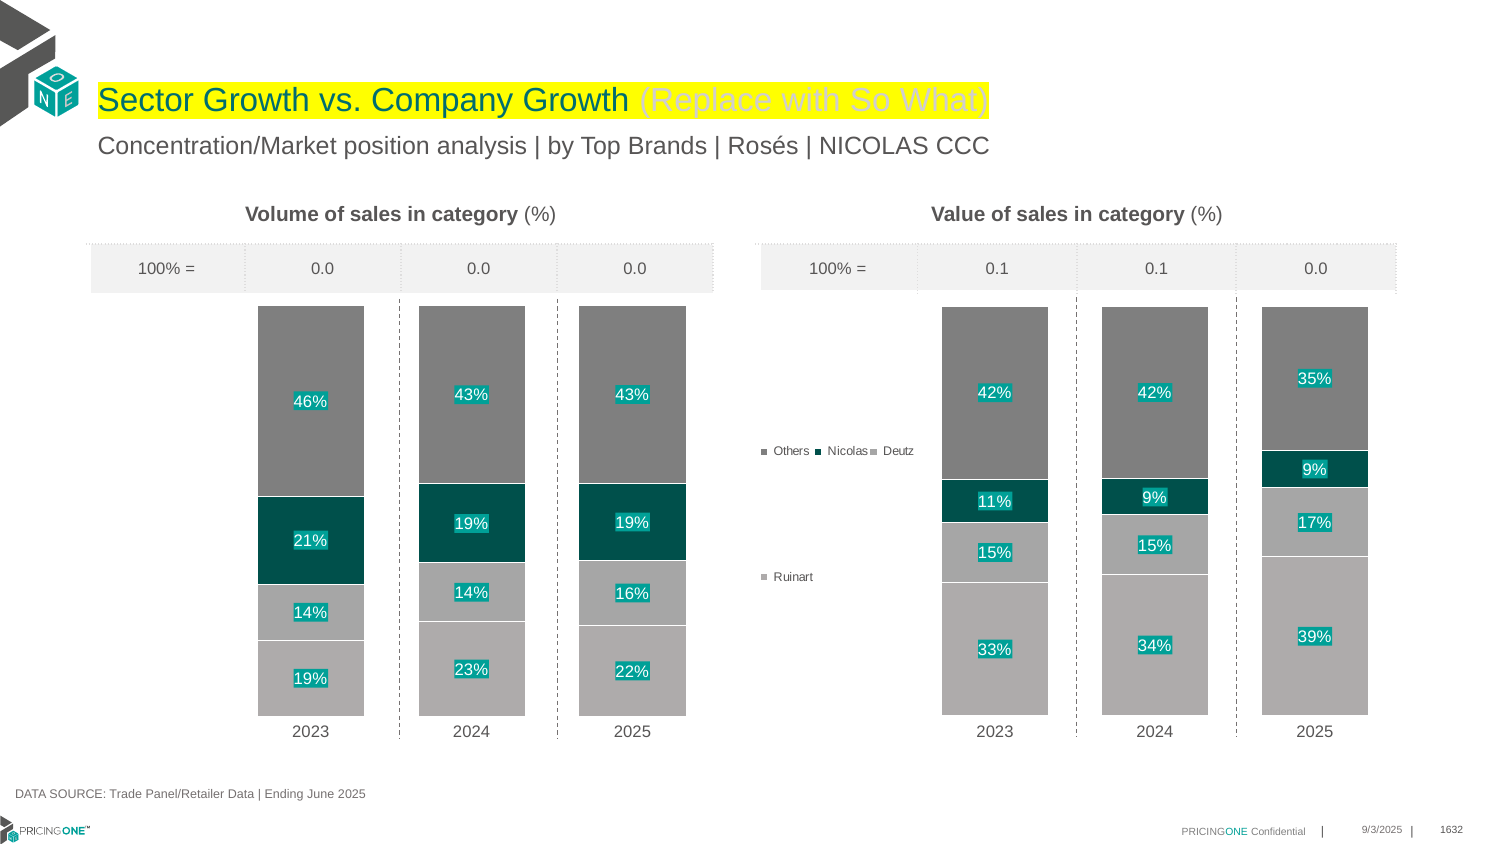

# Sector Growth vs. Company Growth (Replace with So What)
Concentration/Market position analysis | by Top Brands | Rosés | NICOLAS CCC
| Volume of sales in category (%) |  |  |  |
| --- | --- | --- | --- |
| 100% = | 0.0 | 0.0 | 0.0 |
| Value of sales in category (%) |  |  |  |
| --- | --- | --- | --- |
| 100% = | 0.1 | 0.1 | 0.0 |

### Chart

| Category | Ruinart | Deutz | Nicolas | Others |
|---|---|---|---|---|
| 2023 | 0.18551724137931033 | 0.13586206896551725 | 0.21448275862068966 | 0.46413793103448275 |
| 2024 | 0.22997620935765264 | 0.14353687549563837 | 0.19191118160190326 | 0.4345757335448057 |
| 2025 | 0.2210953346855984 | 0.15821501014198783 | 0.18661257606490872 | 0.4340770791075051 |

### Chart

| Category | Ruinart | Deutz | Nicolas | Others |
|---|---|---|---|---|
| 2023 | 0.3259567918614036 | 0.14522214088631116 | 0.10634044709724647 | 0.4224806201550388 |
| 2024 | 0.3449288028041911 | 0.14503519487798158 | 0.08870439152283155 | 0.4213316107949958 |
| 2025 | 0.3877838642769771 | 0.16827102058182206 | 0.091953411689624 | 0.3519917034515769 |
DATA SOURCE: Trade Panel/Retailer Data | Ending June 2025

9/3/2025
1632